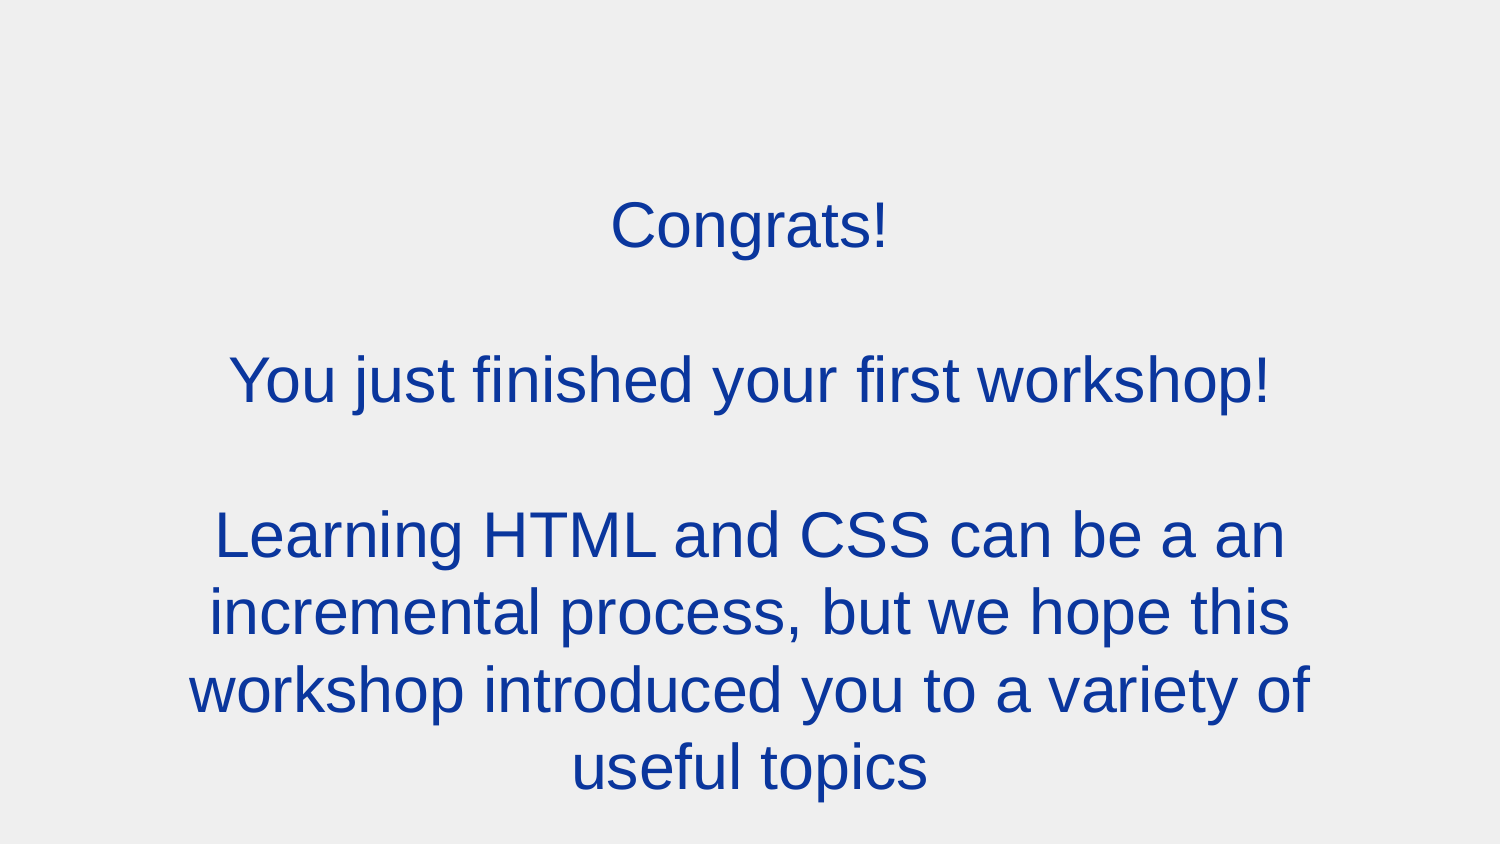

Congrats!

You just finished your first workshop!

Learning HTML and CSS can be a an incremental process, but we hope this workshop introduced you to a variety of useful topics